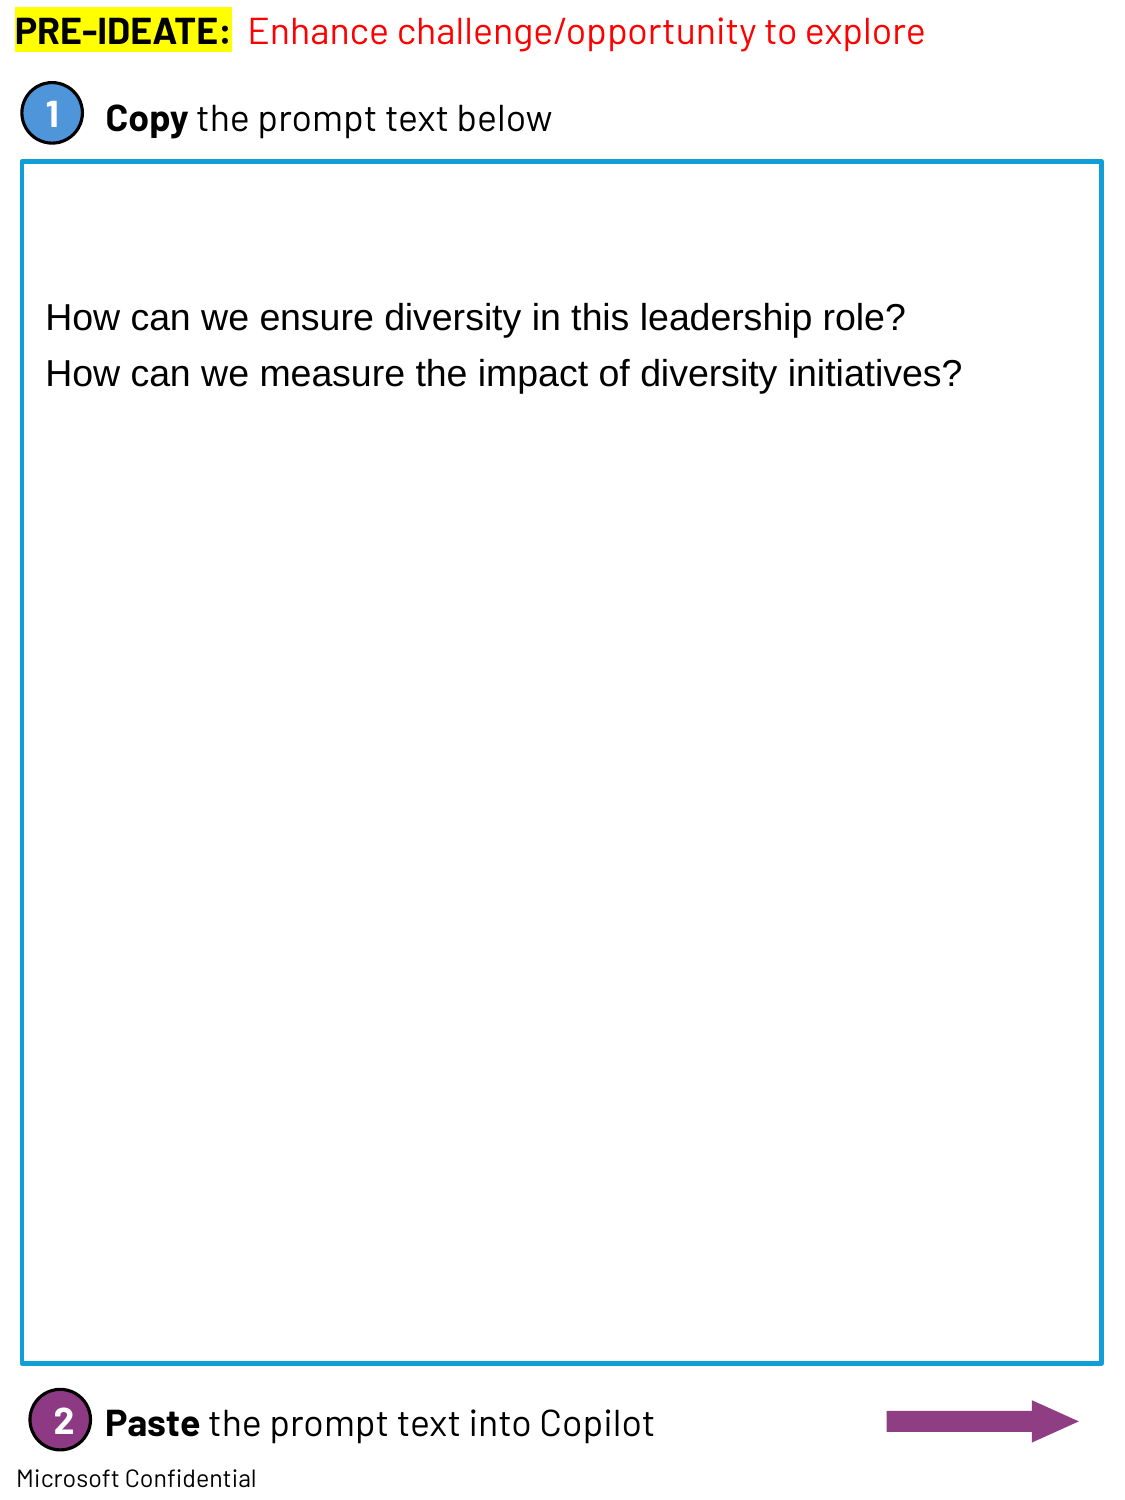

PRE-IDEATE:  Enhance challenge/opportunity to explore

How can we ensure diversity in this leadership role?
How can we measure the impact of diversity initiatives?